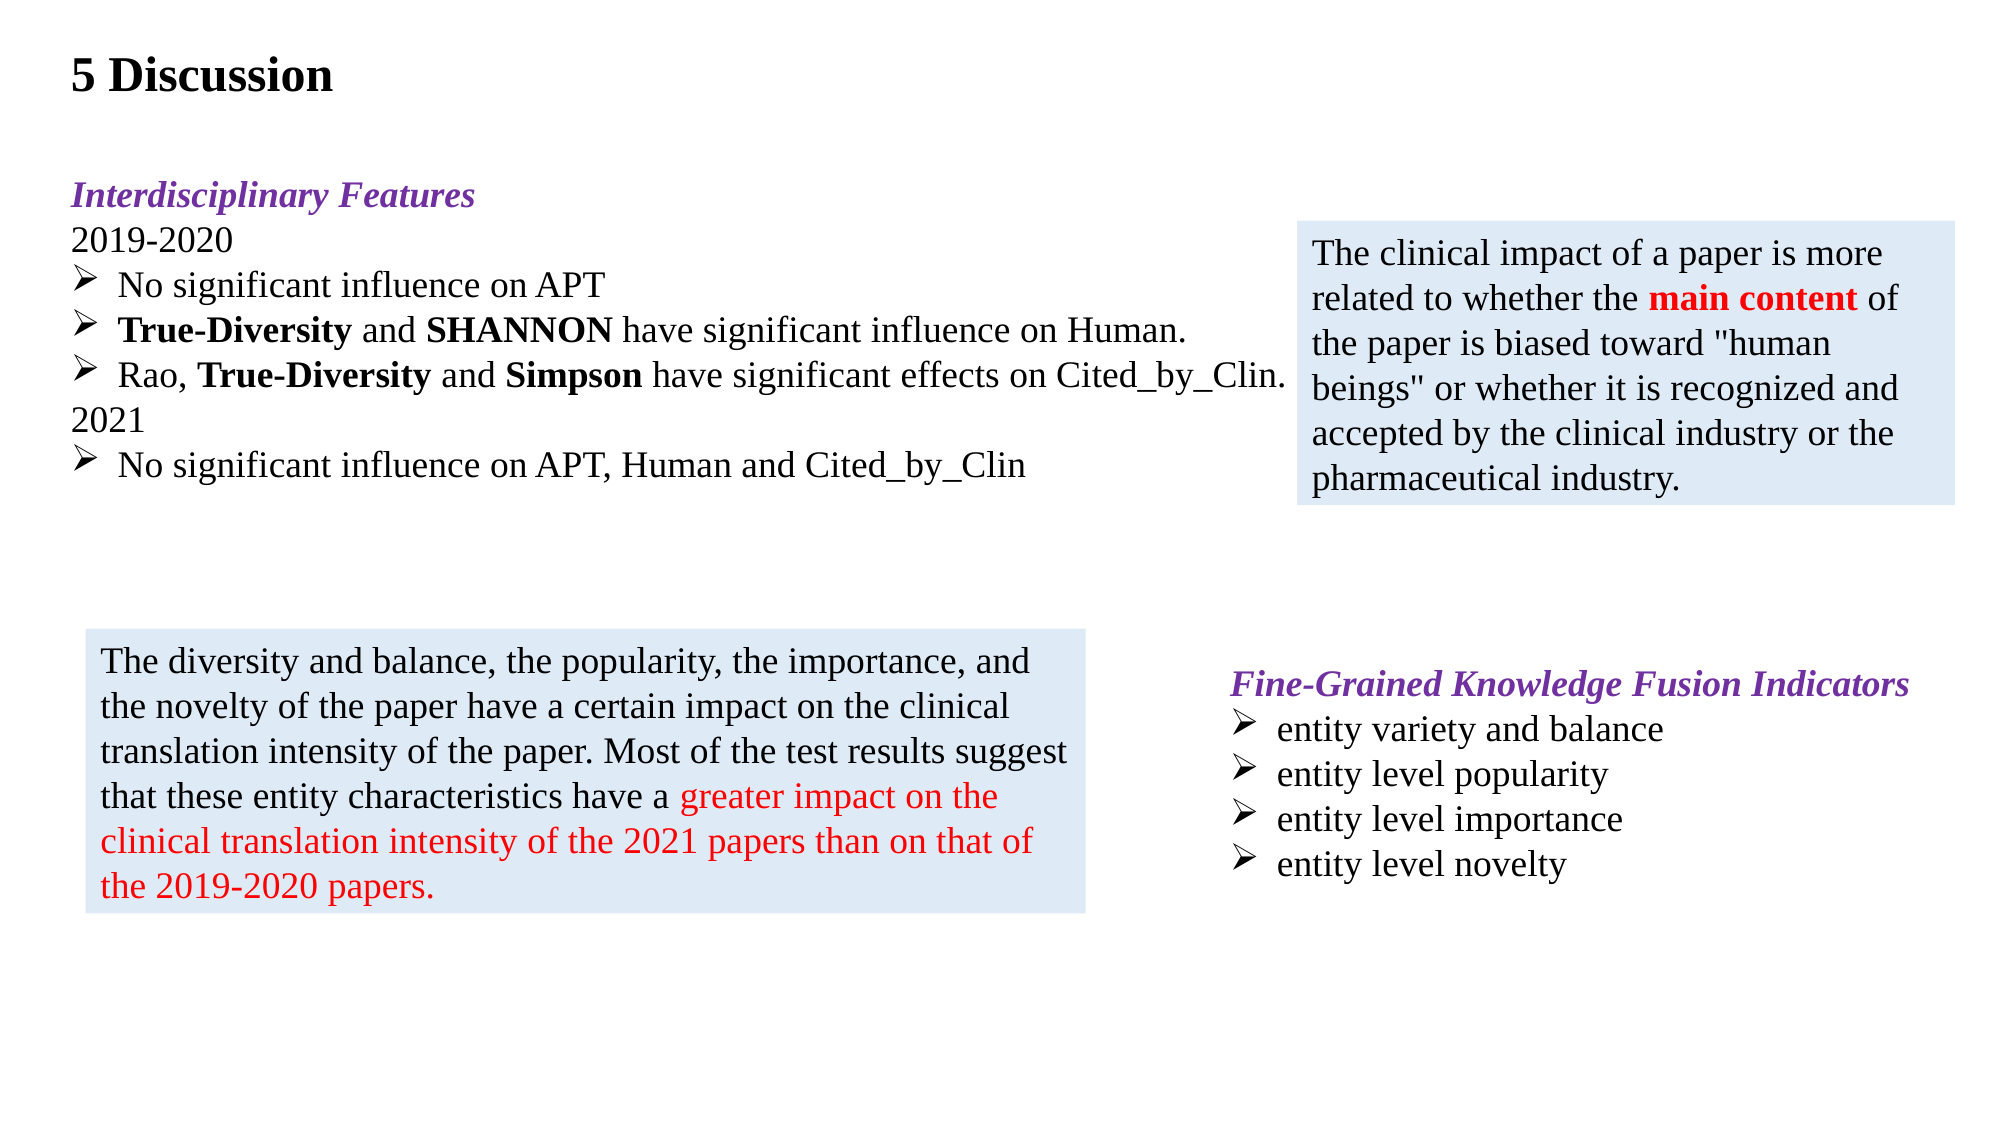

5 Discussion
Interdisciplinary Features
2019-2020
No significant influence on APT
True-Diversity and SHANNON have significant influence on Human.
Rao, True-Diversity and Simpson have significant effects on Cited_by_Clin.
2021
No significant influence on APT, Human and Cited_by_Clin
The clinical impact of a paper is more related to whether the main content of the paper is biased toward "human beings" or whether it is recognized and accepted by the clinical industry or the pharmaceutical industry.
The diversity and balance, the popularity, the importance, and the novelty of the paper have a certain impact on the clinical translation intensity of the paper. Most of the test results suggest that these entity characteristics have a greater impact on the clinical translation intensity of the 2021 papers than on that of the 2019-2020 papers.
Fine-Grained Knowledge Fusion Indicators
entity variety and balance
entity level popularity
entity level importance
entity level novelty